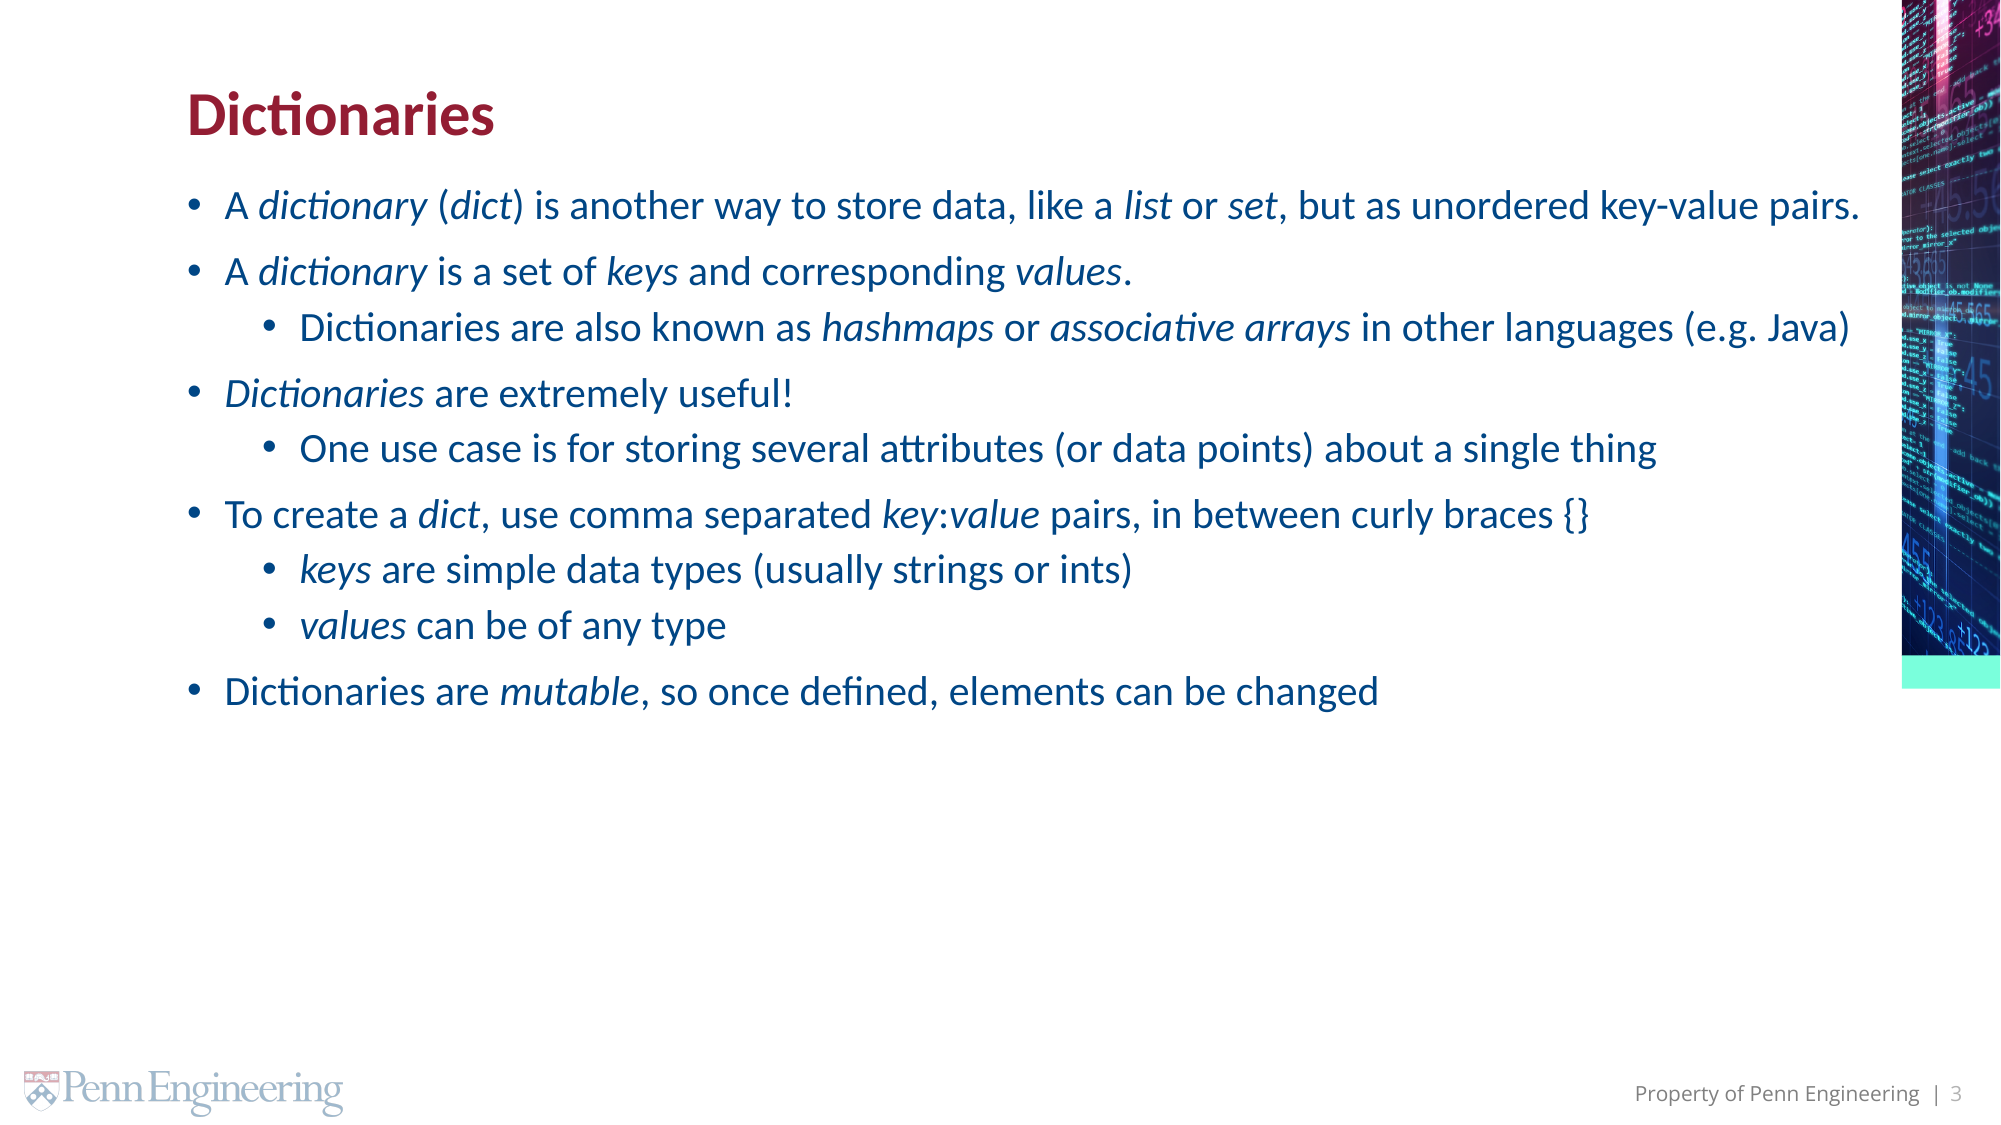

# Dictionaries
A dictionary (dict) is another way to store data, like a list or set, but as unordered key-value pairs.
A dictionary is a set of keys and corresponding values.
Dictionaries are also known as hashmaps or associative arrays in other languages (e.g. Java)
Dictionaries are extremely useful!
One use case is for storing several attributes (or data points) about a single thing
To create a dict, use comma separated key:value pairs, in between curly braces {}
keys are simple data types (usually strings or ints)
values can be of any type
Dictionaries are mutable, so once defined, elements can be changed

3